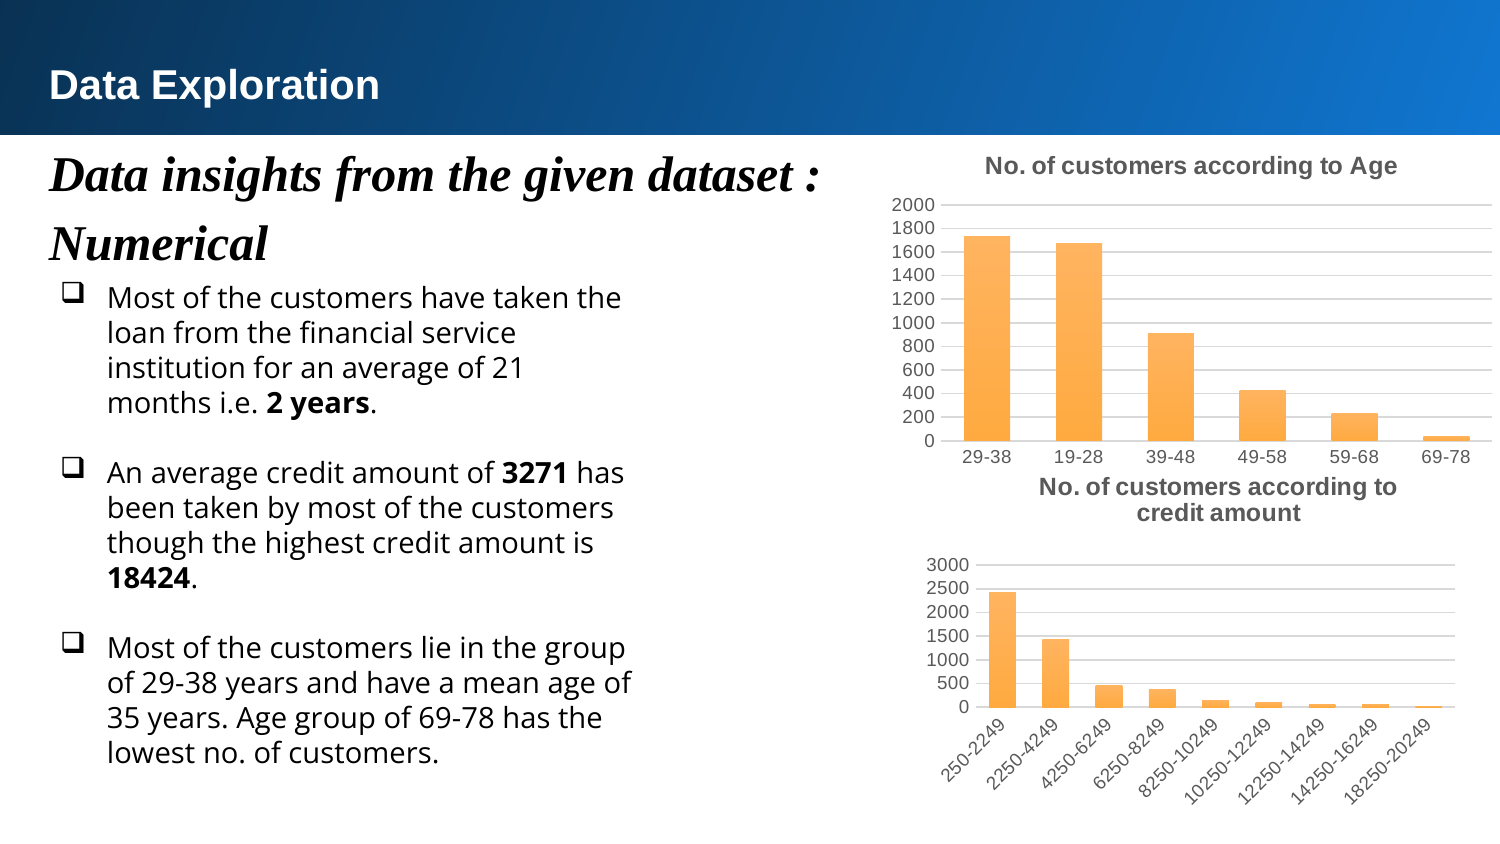

Data Exploration
Data insights from the given dataset :
Numerical

### Chart: No. of customers according to Age

| Category | Total |
|---|---|
| 29-38 | 1730.0 |
| 19-28 | 1670.0 |
| 39-48 | 905.0 |
| 49-58 | 425.0 |
| 59-68 | 235.0 |
| 69-78 | 35.0 |
Most of the customers have taken the loan from the financial service institution for an average of 21 months i.e. 2 years.

An average credit amount of 3271 has been taken by most of the customers though the highest credit amount is 18424.

Most of the customers lie in the group of 29-38 years and have a mean age of 35 years. Age group of 69-78 has the lowest no. of customers.

### Chart: No. of customers according to credit amount

| Category | Total |
|---|---|
| 250-2249 | 2430.0 |
| 2250-4249 | 1420.0 |
| 4250-6249 | 455.0 |
| 6250-8249 | 370.0 |
| 8250-10249 | 140.0 |
| 10250-12249 | 90.0 |
| 12250-14249 | 45.0 |
| 14250-16249 | 45.0 |
| 18250-20249 | 5.0 |